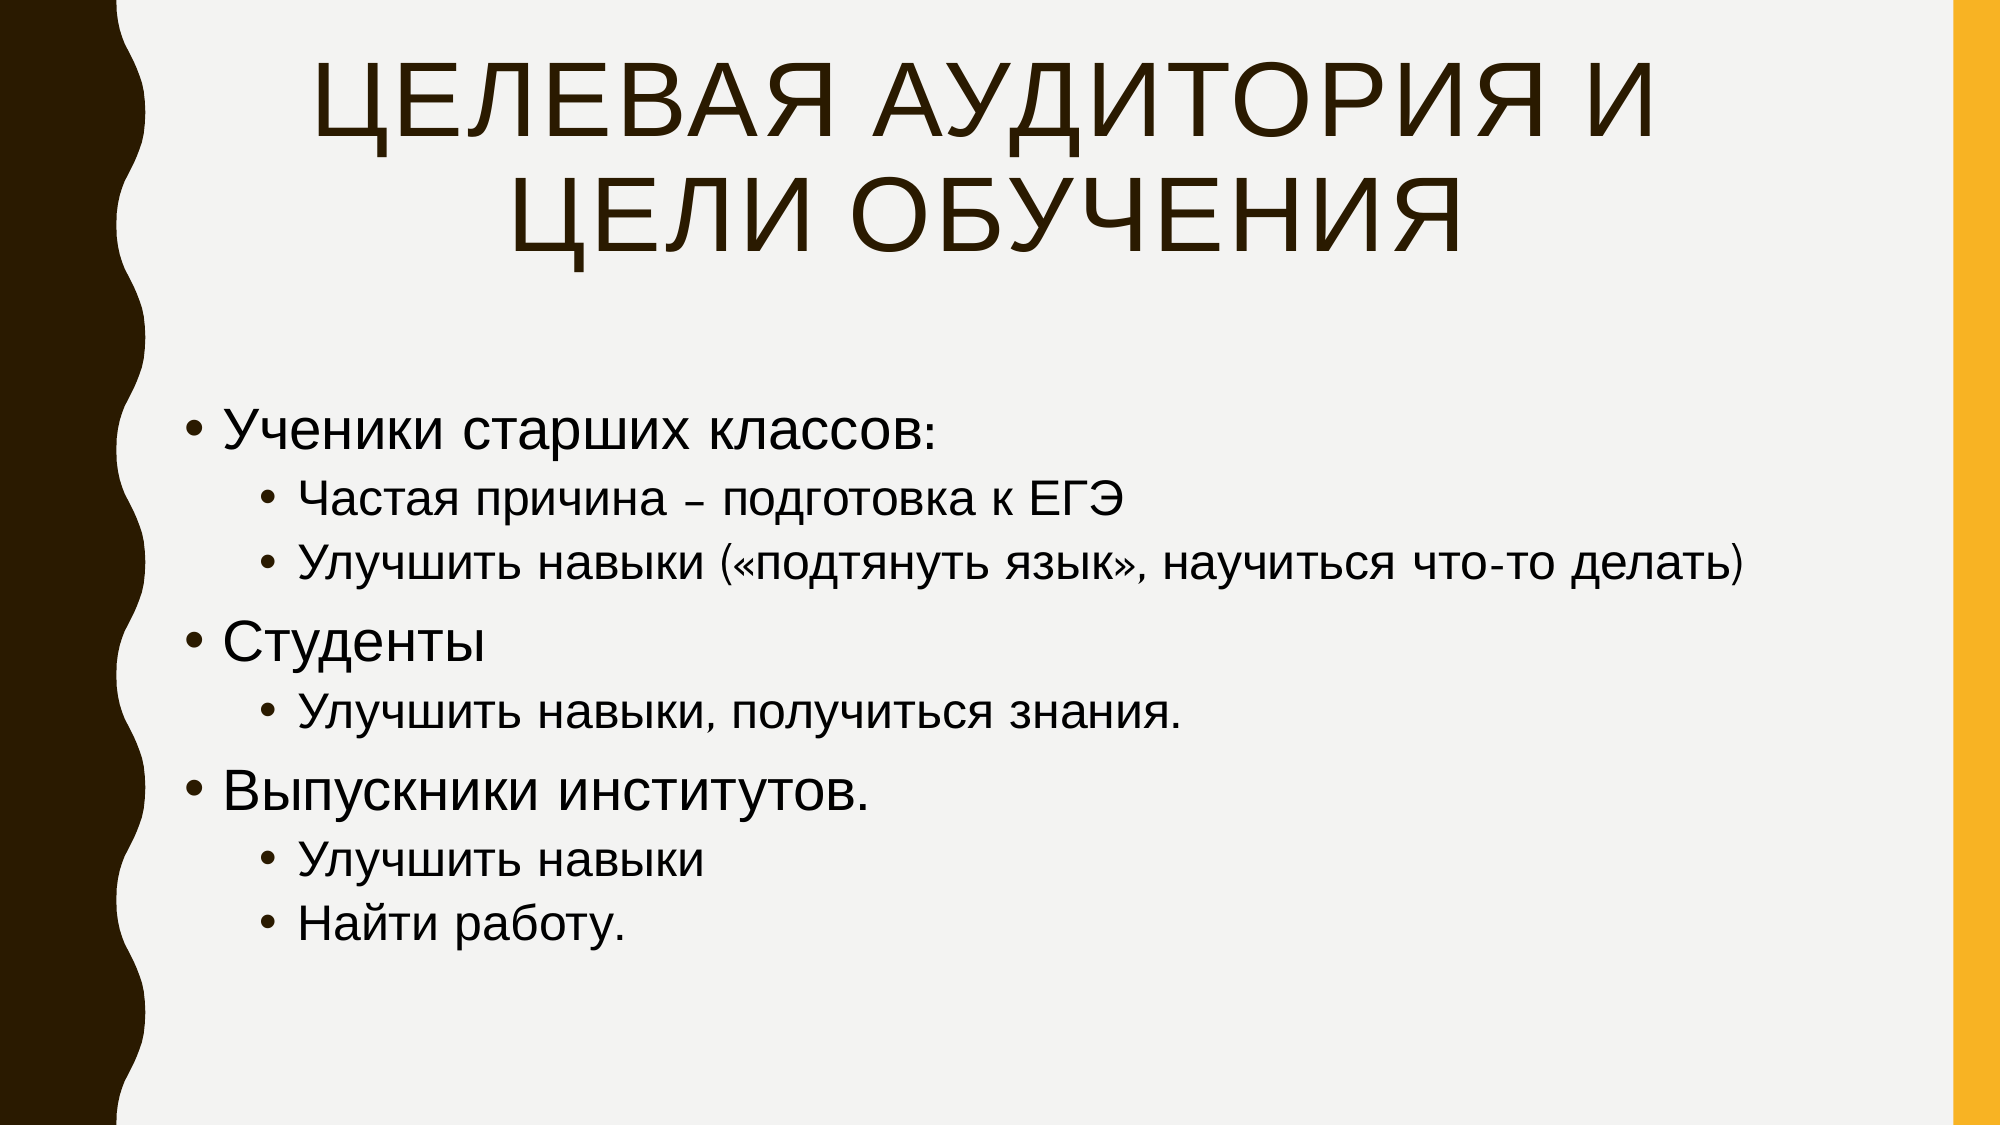

# Целевая аудитория и цели обучения
Ученики старших классов:
Частая причина – подготовка к ЕГЭ
Улучшить навыки («подтянуть язык», научиться что-то делать)
Студенты
Улучшить навыки, получиться знания.
Выпускники институтов.
Улучшить навыки
Найти работу.